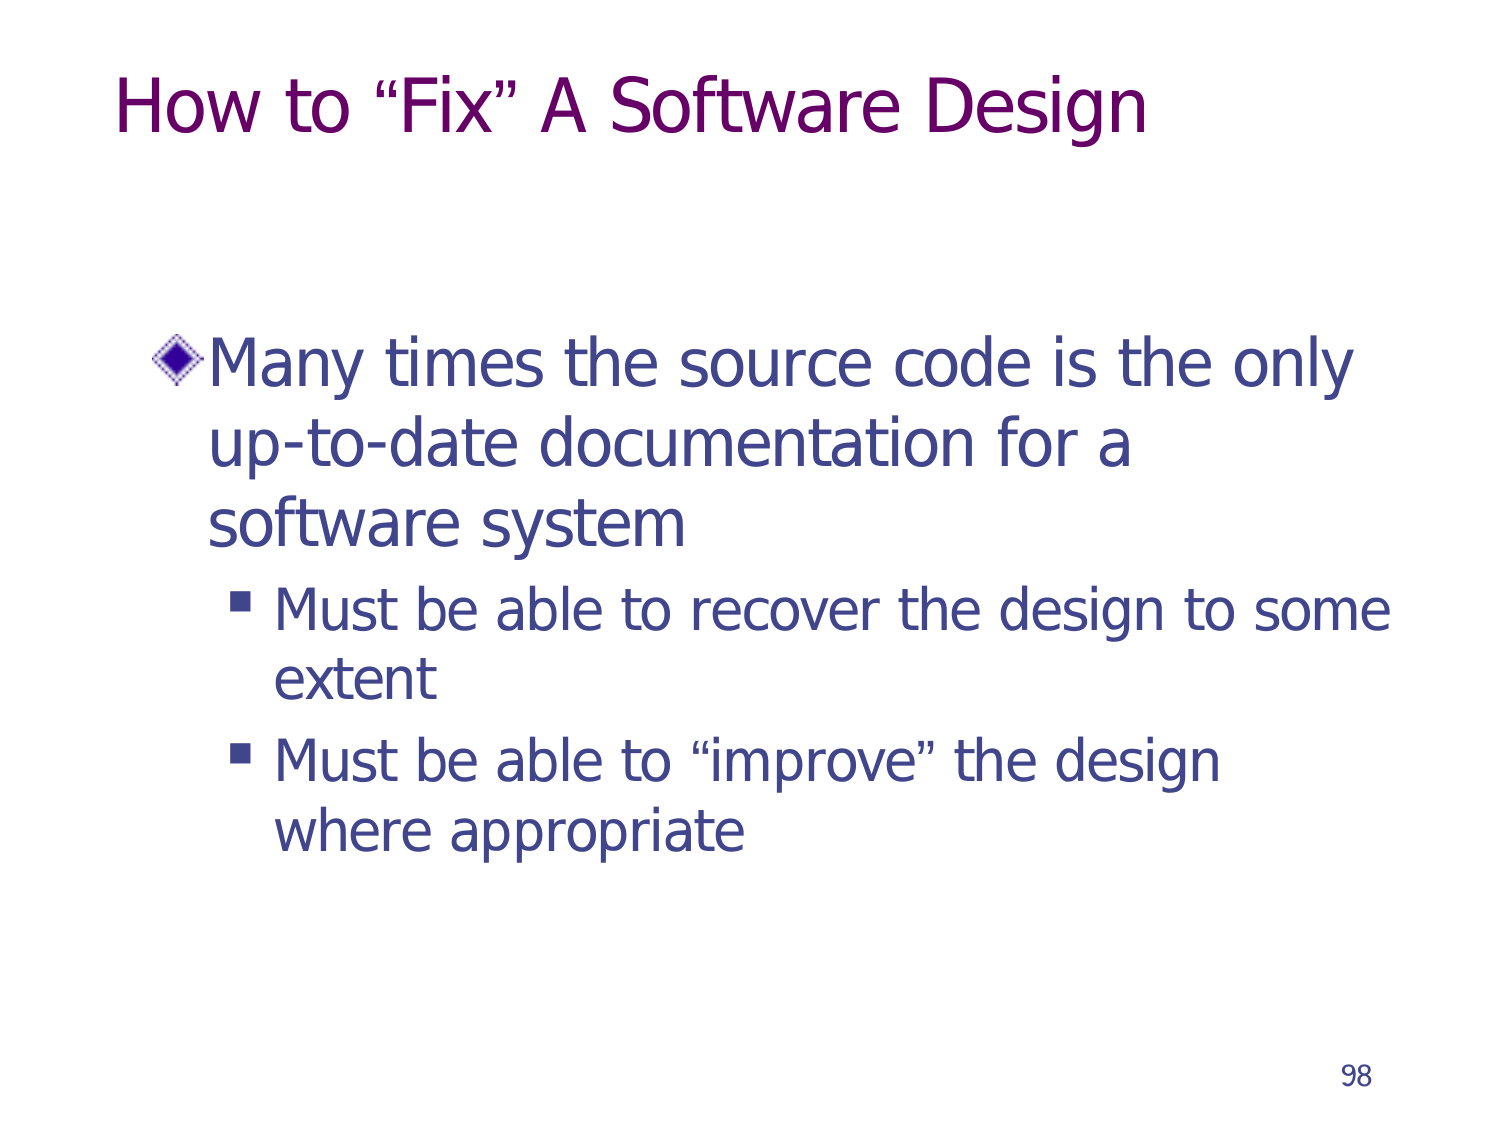

# How to “Fix” A Software Design
Many times the source code is the only up-to-date documentation for a software system
Must be able to recover the design to some extent
Must be able to “improve” the design where appropriate
98